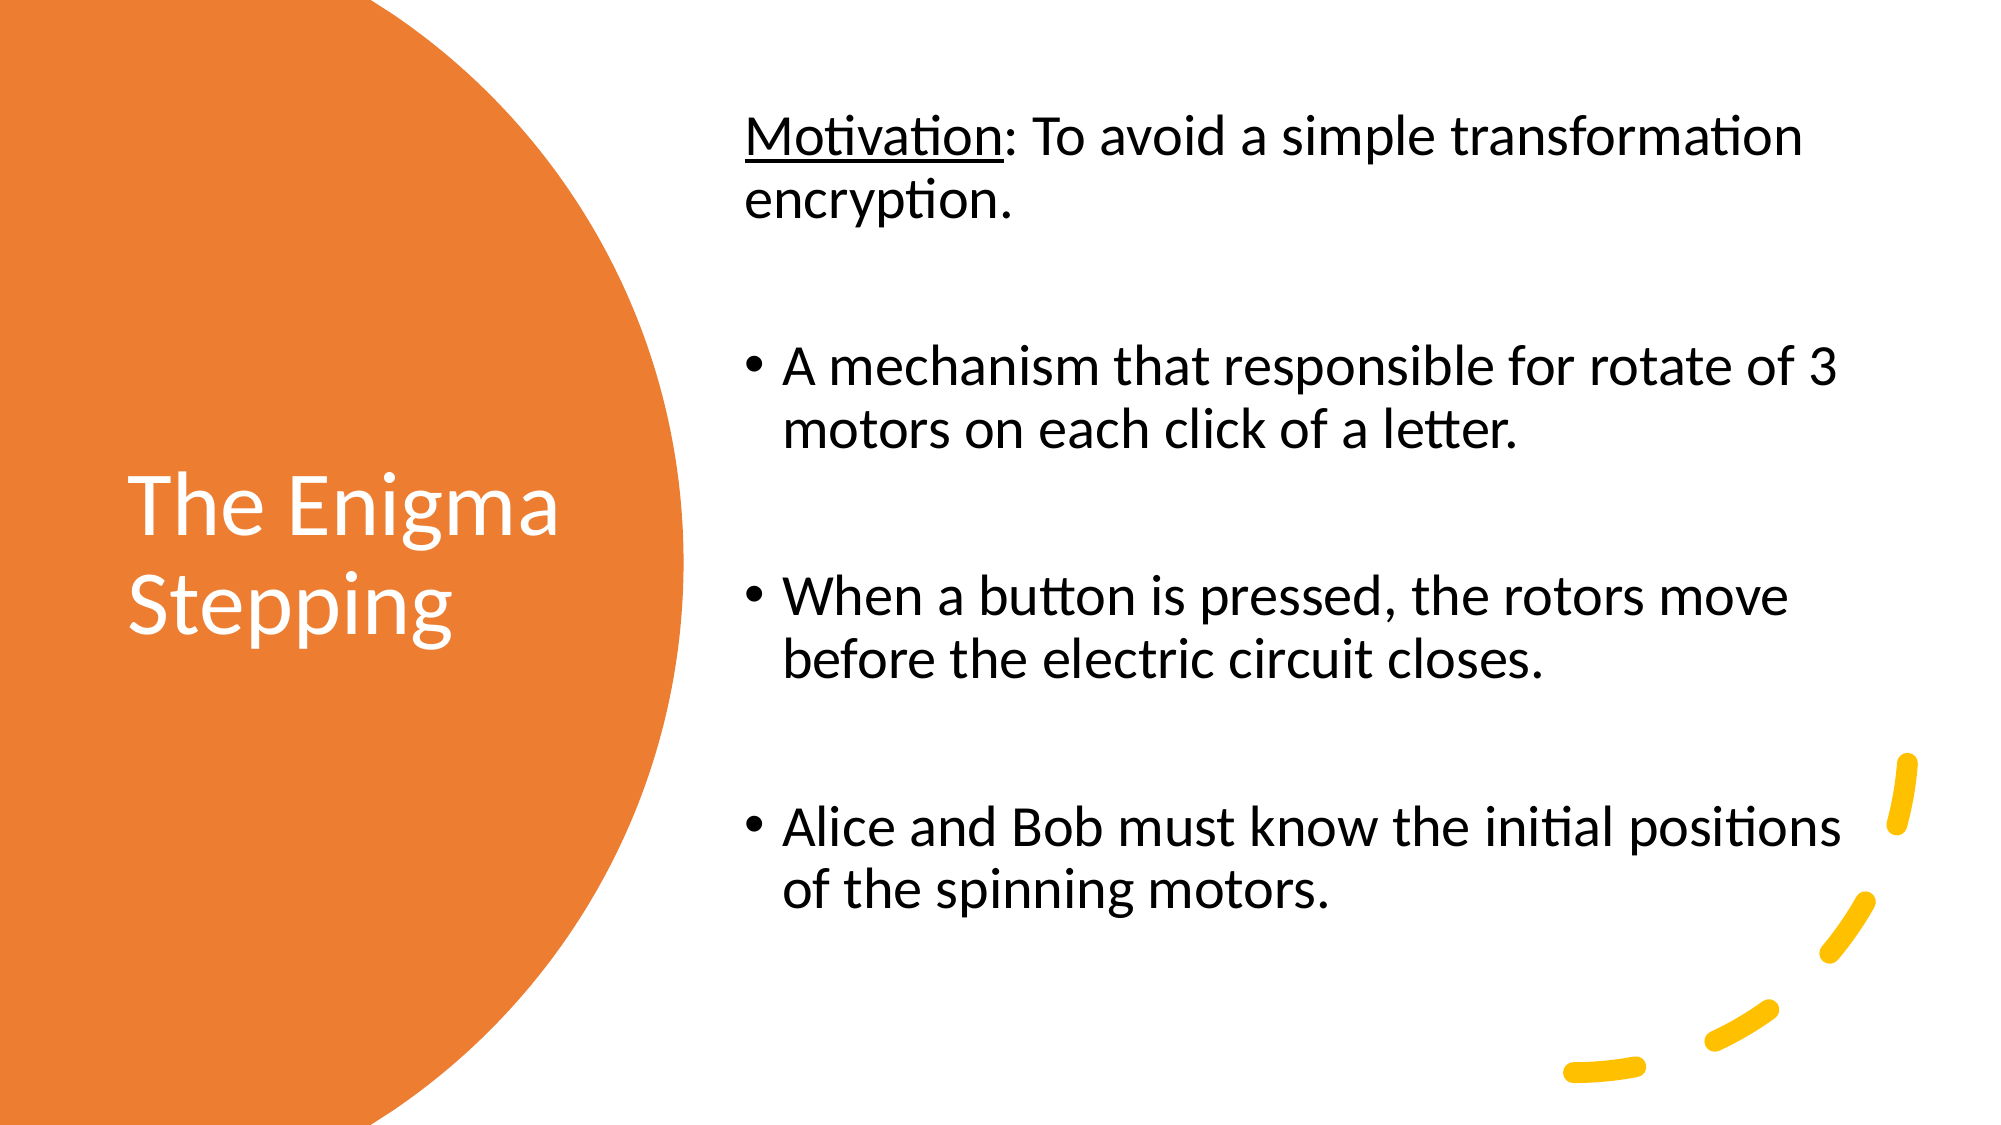

Motivation: To avoid a simple transformation encryption.

A mechanism that responsible for rotate of 3 motors on each click of a letter.

When a button is pressed, the rotors move before the electric circuit closes.

Alice and Bob must know the initial positions of the spinning motors.

# The Enigma Stepping